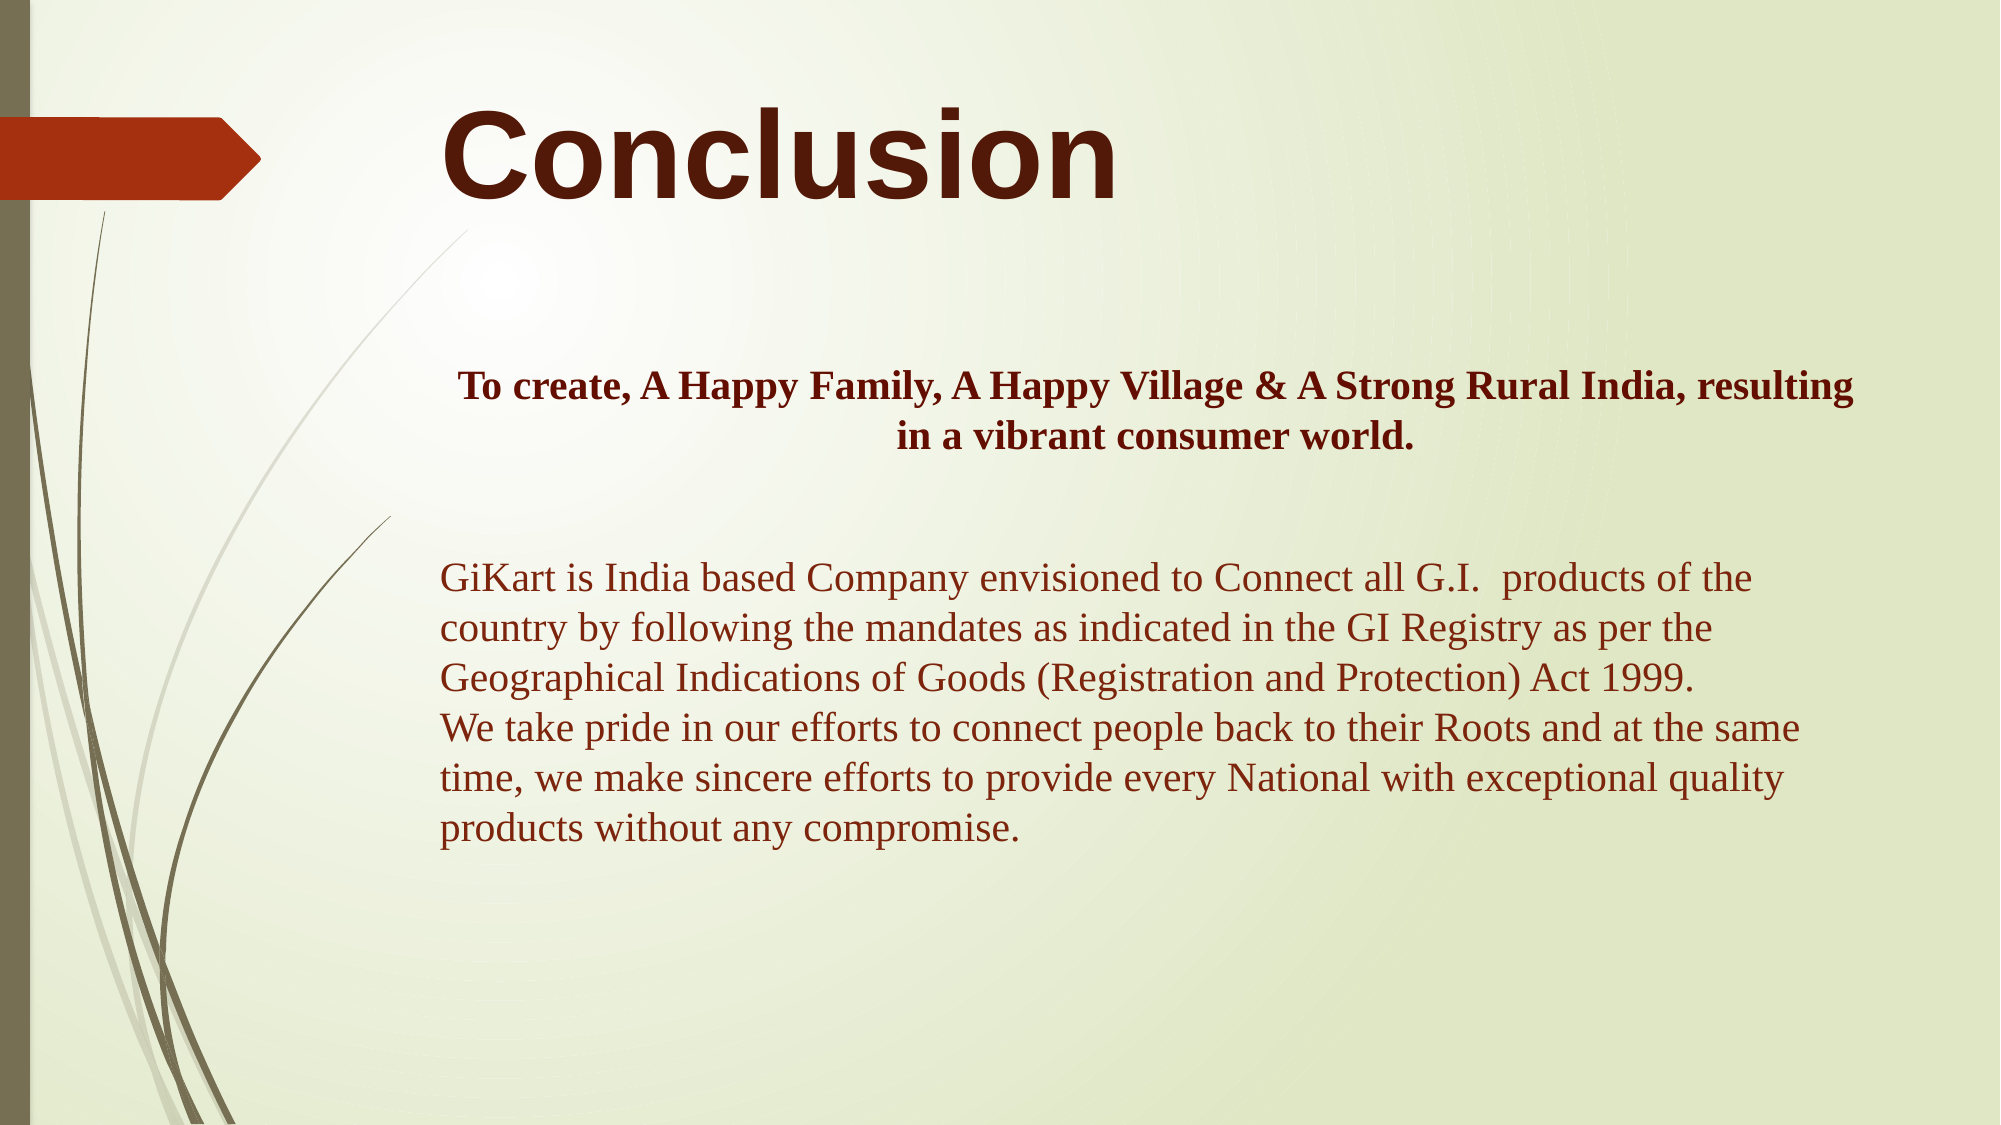

# Conclusion
To create, A Happy Family, A Happy Village & A Strong Rural India, resulting in a vibrant consumer world.

GiKart is India based Company envisioned to Connect all G.I.  products of the country by following the mandates as indicated in the GI Registry as per the Geographical Indications of Goods (Registration and Protection) Act 1999.
We take pride in our efforts to connect people back to their Roots and at the same time, we make sincere efforts to provide every National with exceptional quality products without any compromise.